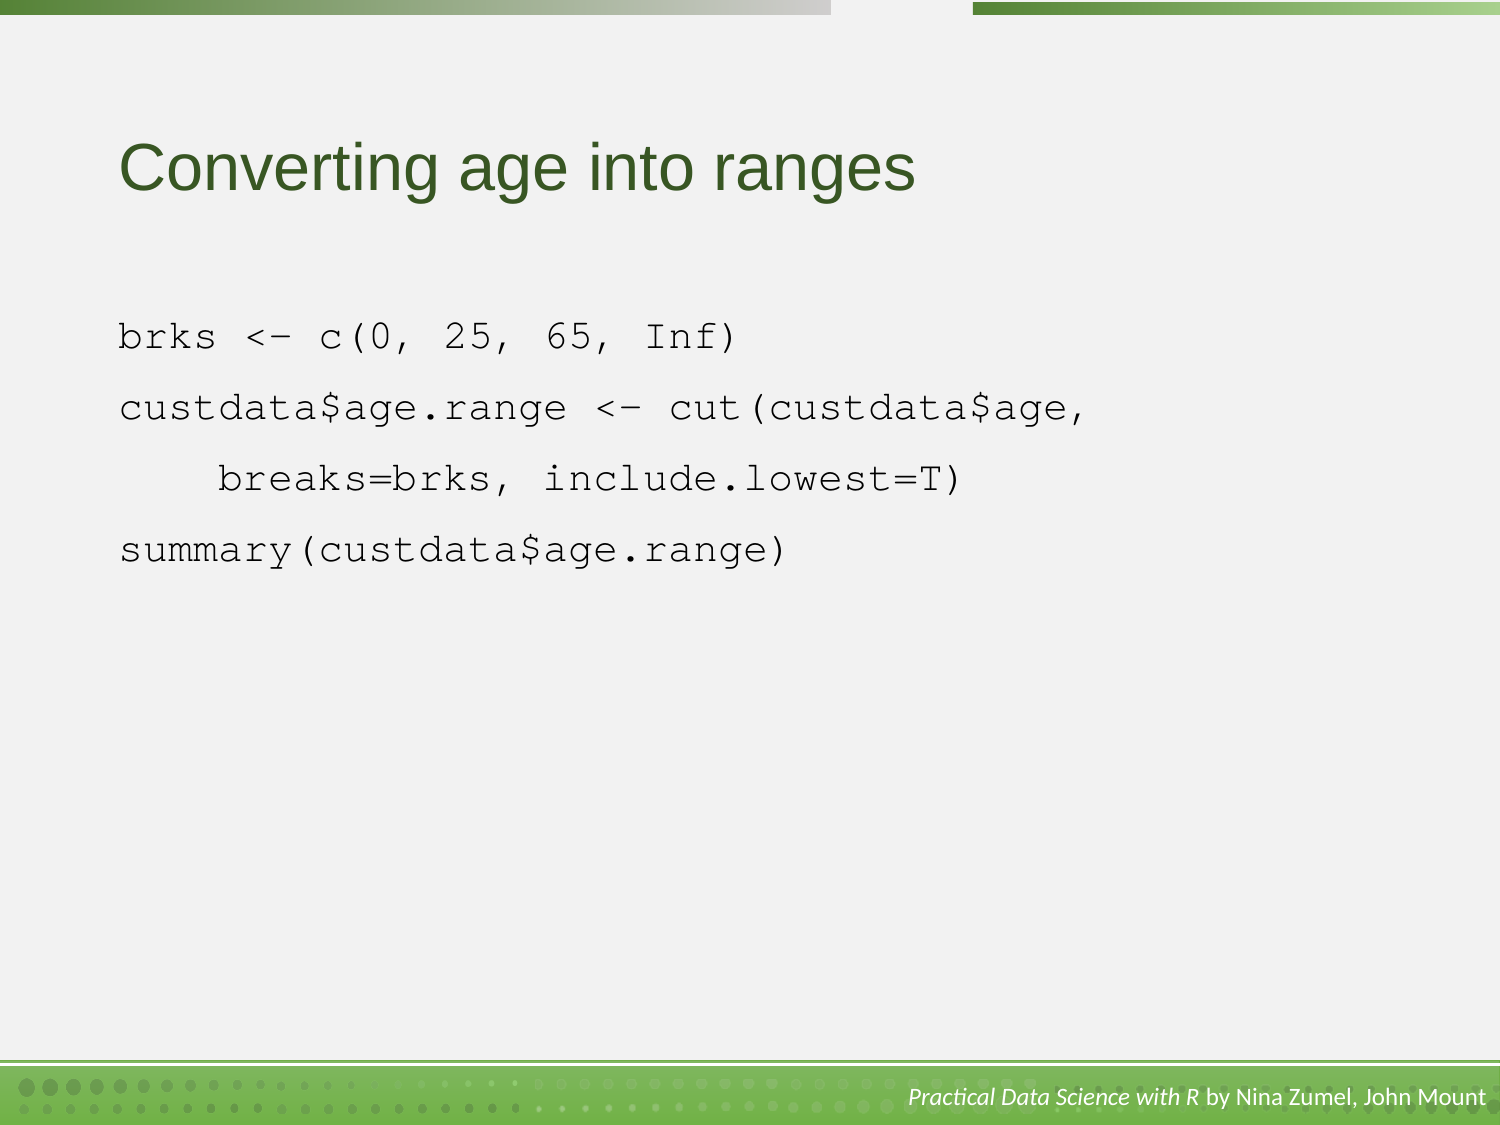

# Converting age into ranges
brks <- c(0, 25, 65, Inf)
custdata$age.range <- cut(custdata$age,
    breaks=brks, include.lowest=T)
summary(custdata$age.range)
Practical Data Science with R by Nina Zumel, John Mount